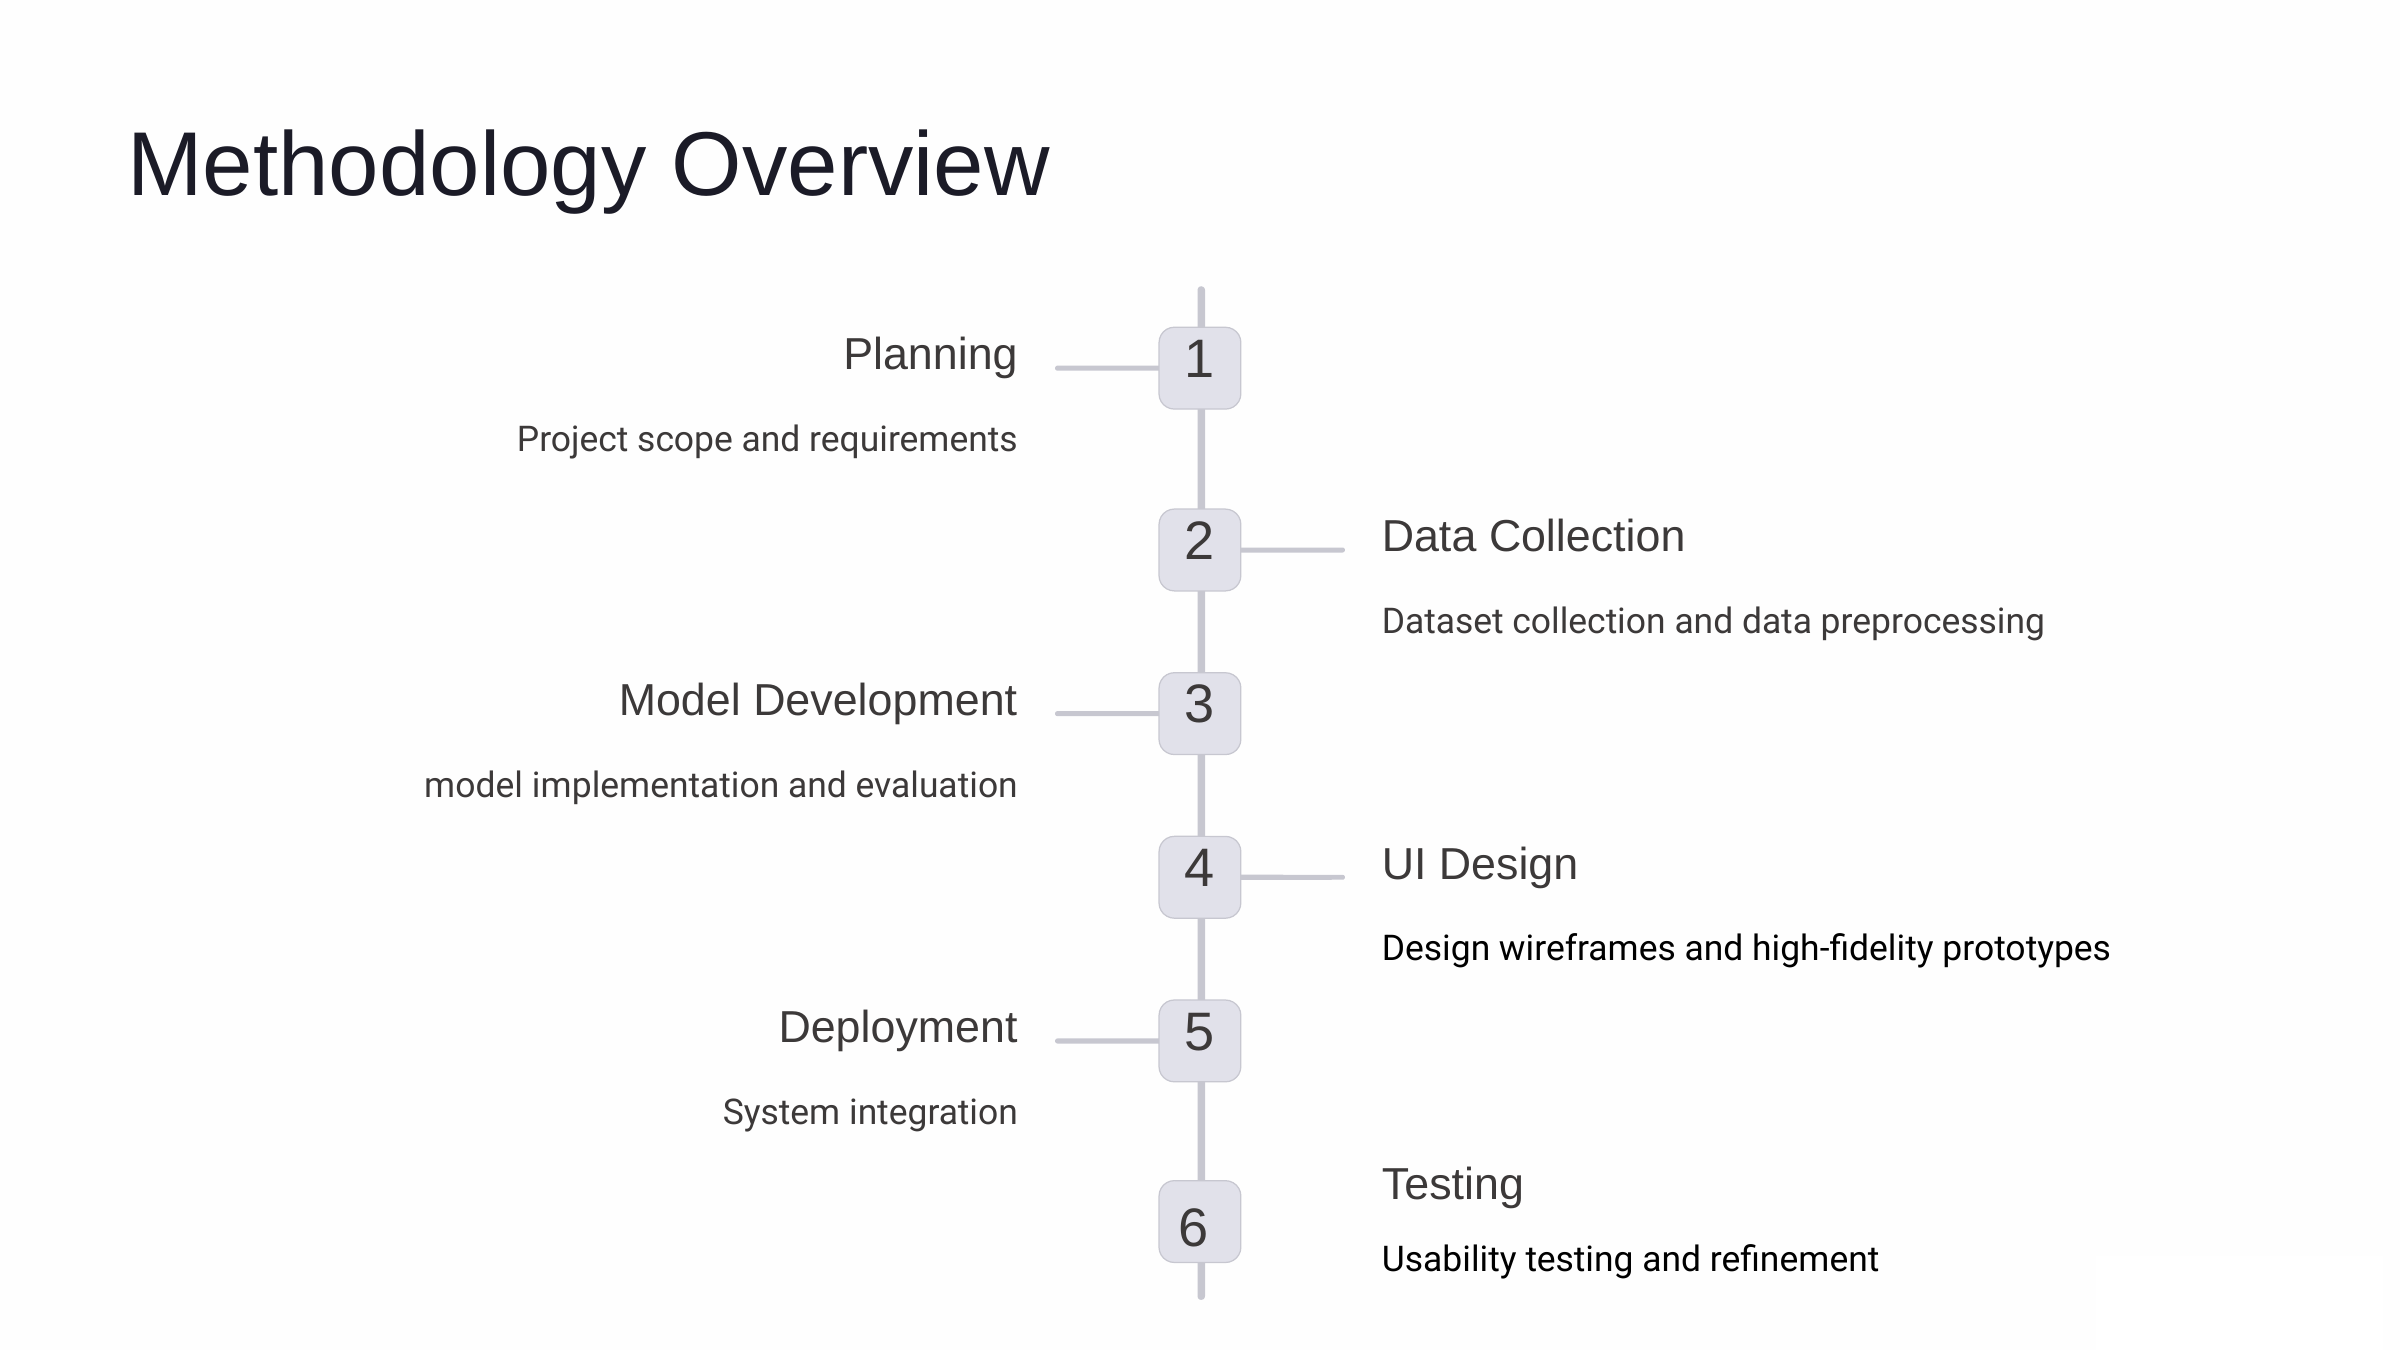

Methodology Overview

Planning

1

Project scope and requirements
Data Collection

2

Dataset collection and data preprocessing
Model Development

3

model implementation and evaluation
UI Design

4

Design wireframes and high-fidelity prototypes
Deployment

5

System integration
Testing
6
Usability testing and refinement